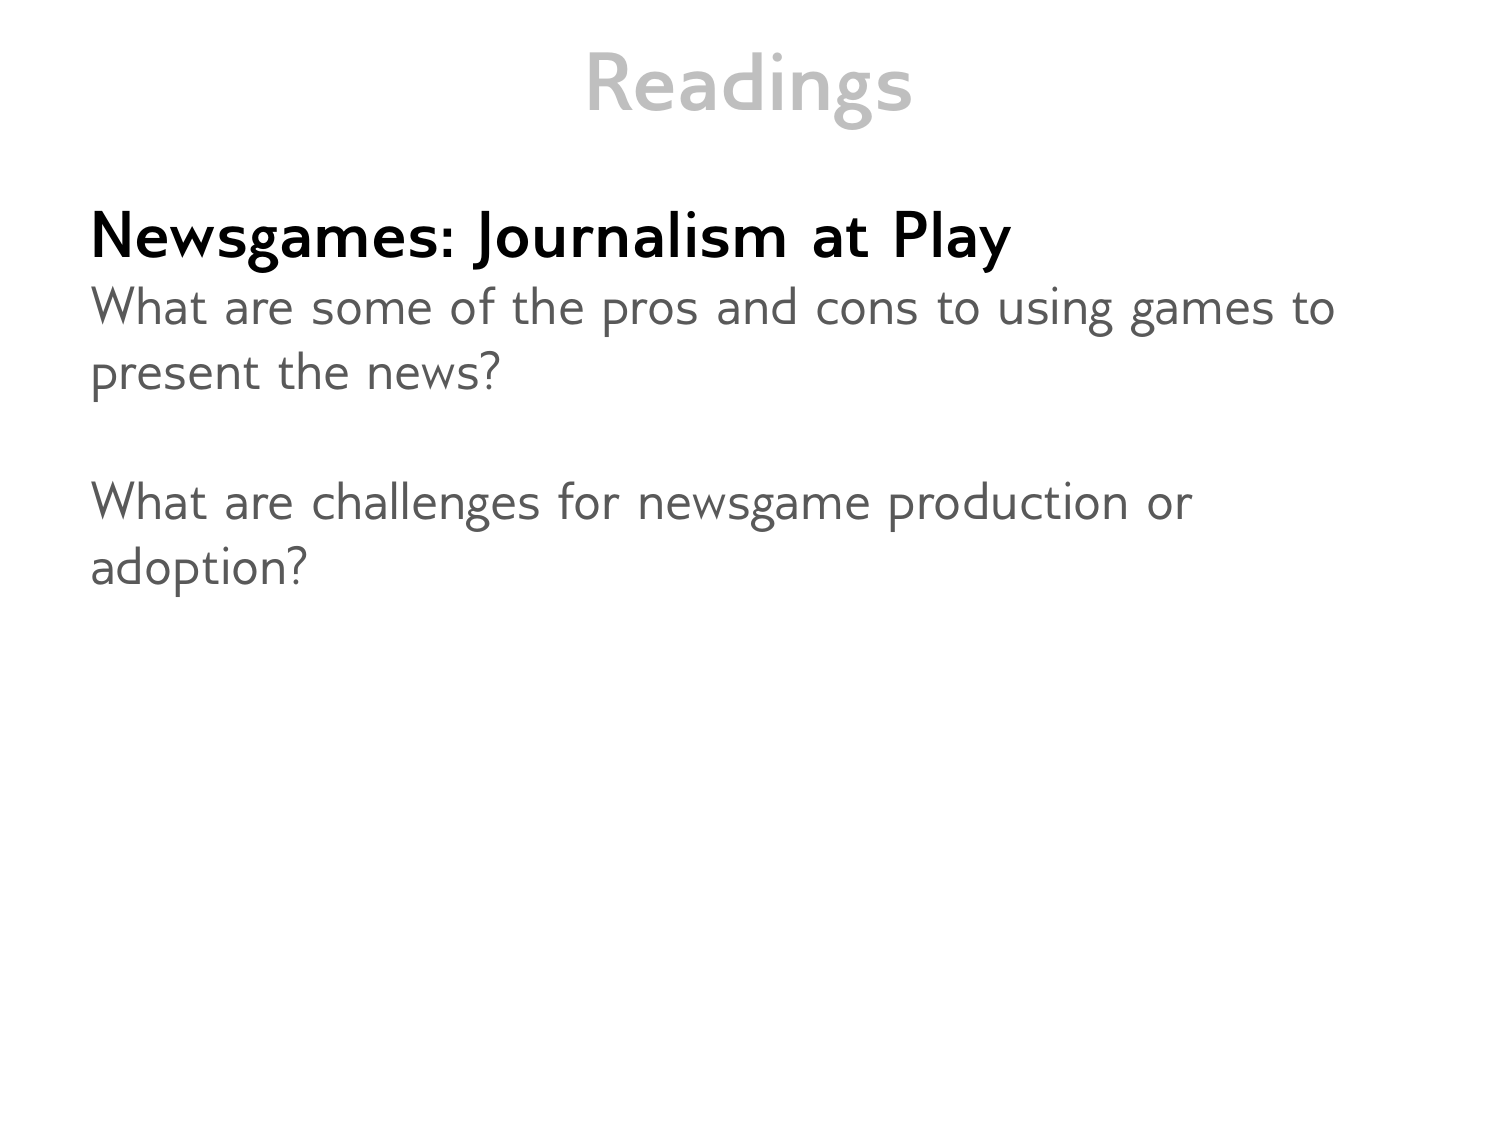

# Readings
Newsgames: Journalism at Play
What are some of the pros and cons to using games to present the news?

What are challenges for newsgame production or adoption?